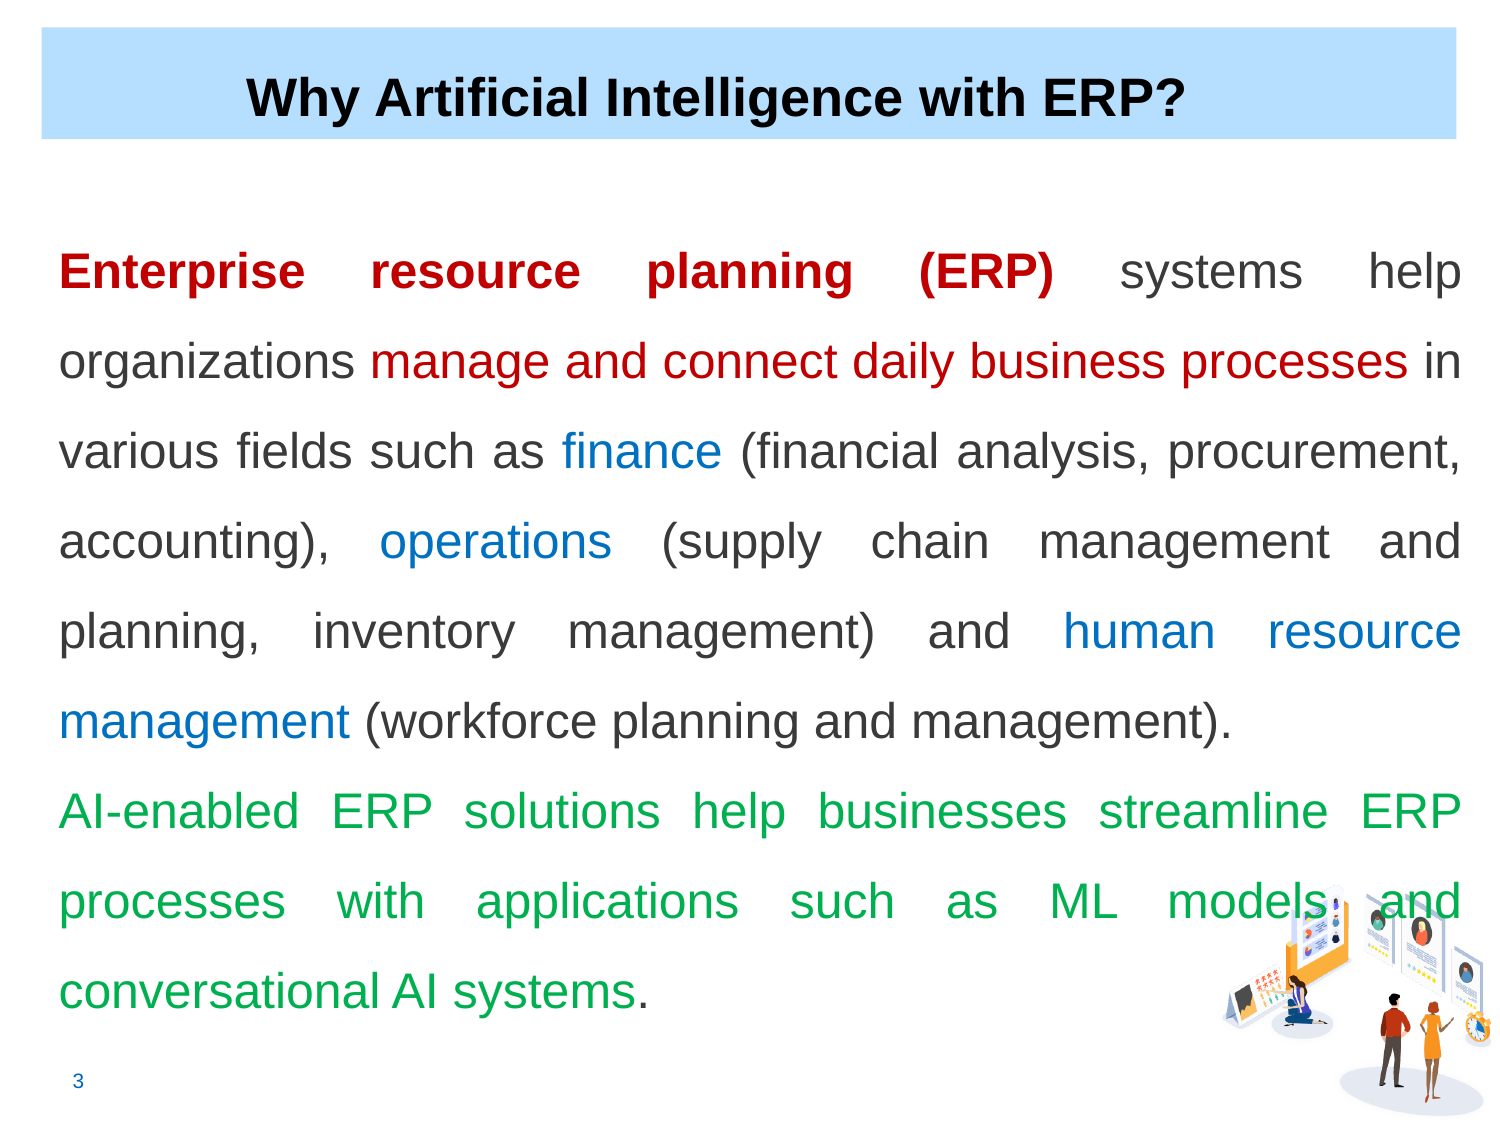

# Why Artificial Intelligence with ERP?
Enterprise resource planning (ERP) systems help organizations manage and connect daily business processes in various fields such as finance (financial analysis, procurement, accounting), operations (supply chain management and planning, inventory management) and human resource management (workforce planning and management).
AI-enabled ERP solutions help businesses streamline ERP processes with applications such as ML models and conversational AI systems.